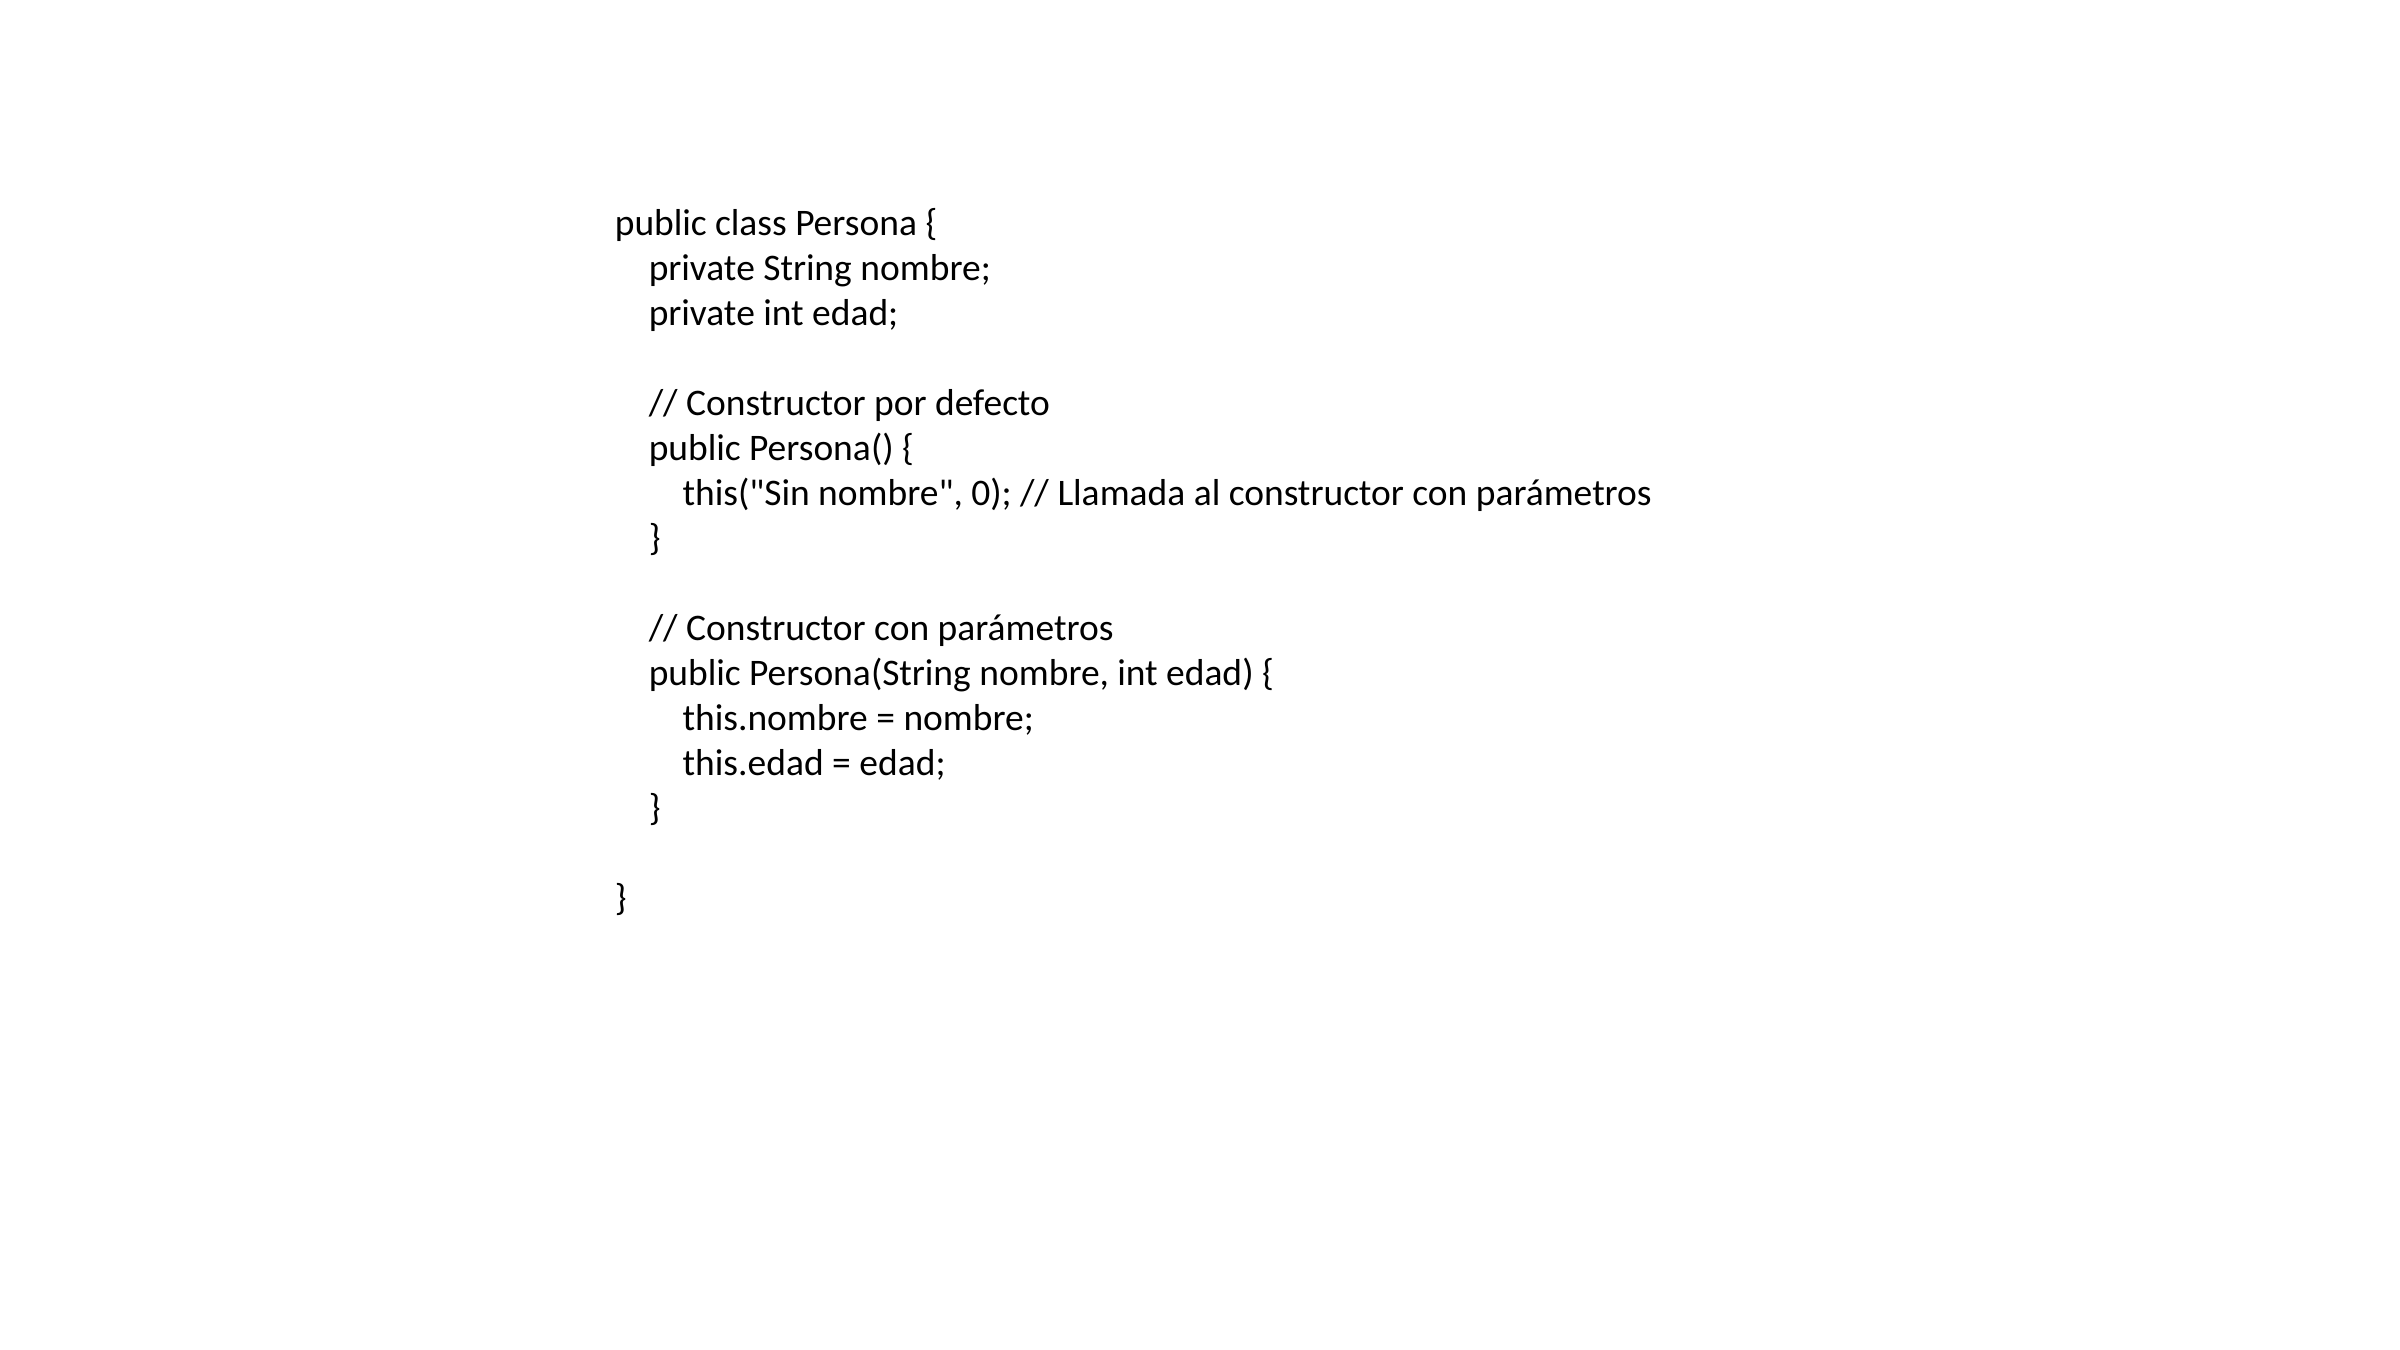

public class Persona {
    private String nombre;
    private int edad;

    // Constructor por defecto
    public Persona() {
        this("Sin nombre", 0); // Llamada al constructor con parámetros
    }

    // Constructor con parámetros
    public Persona(String nombre, int edad) {
        this.nombre = nombre;
        this.edad = edad;
    }

}